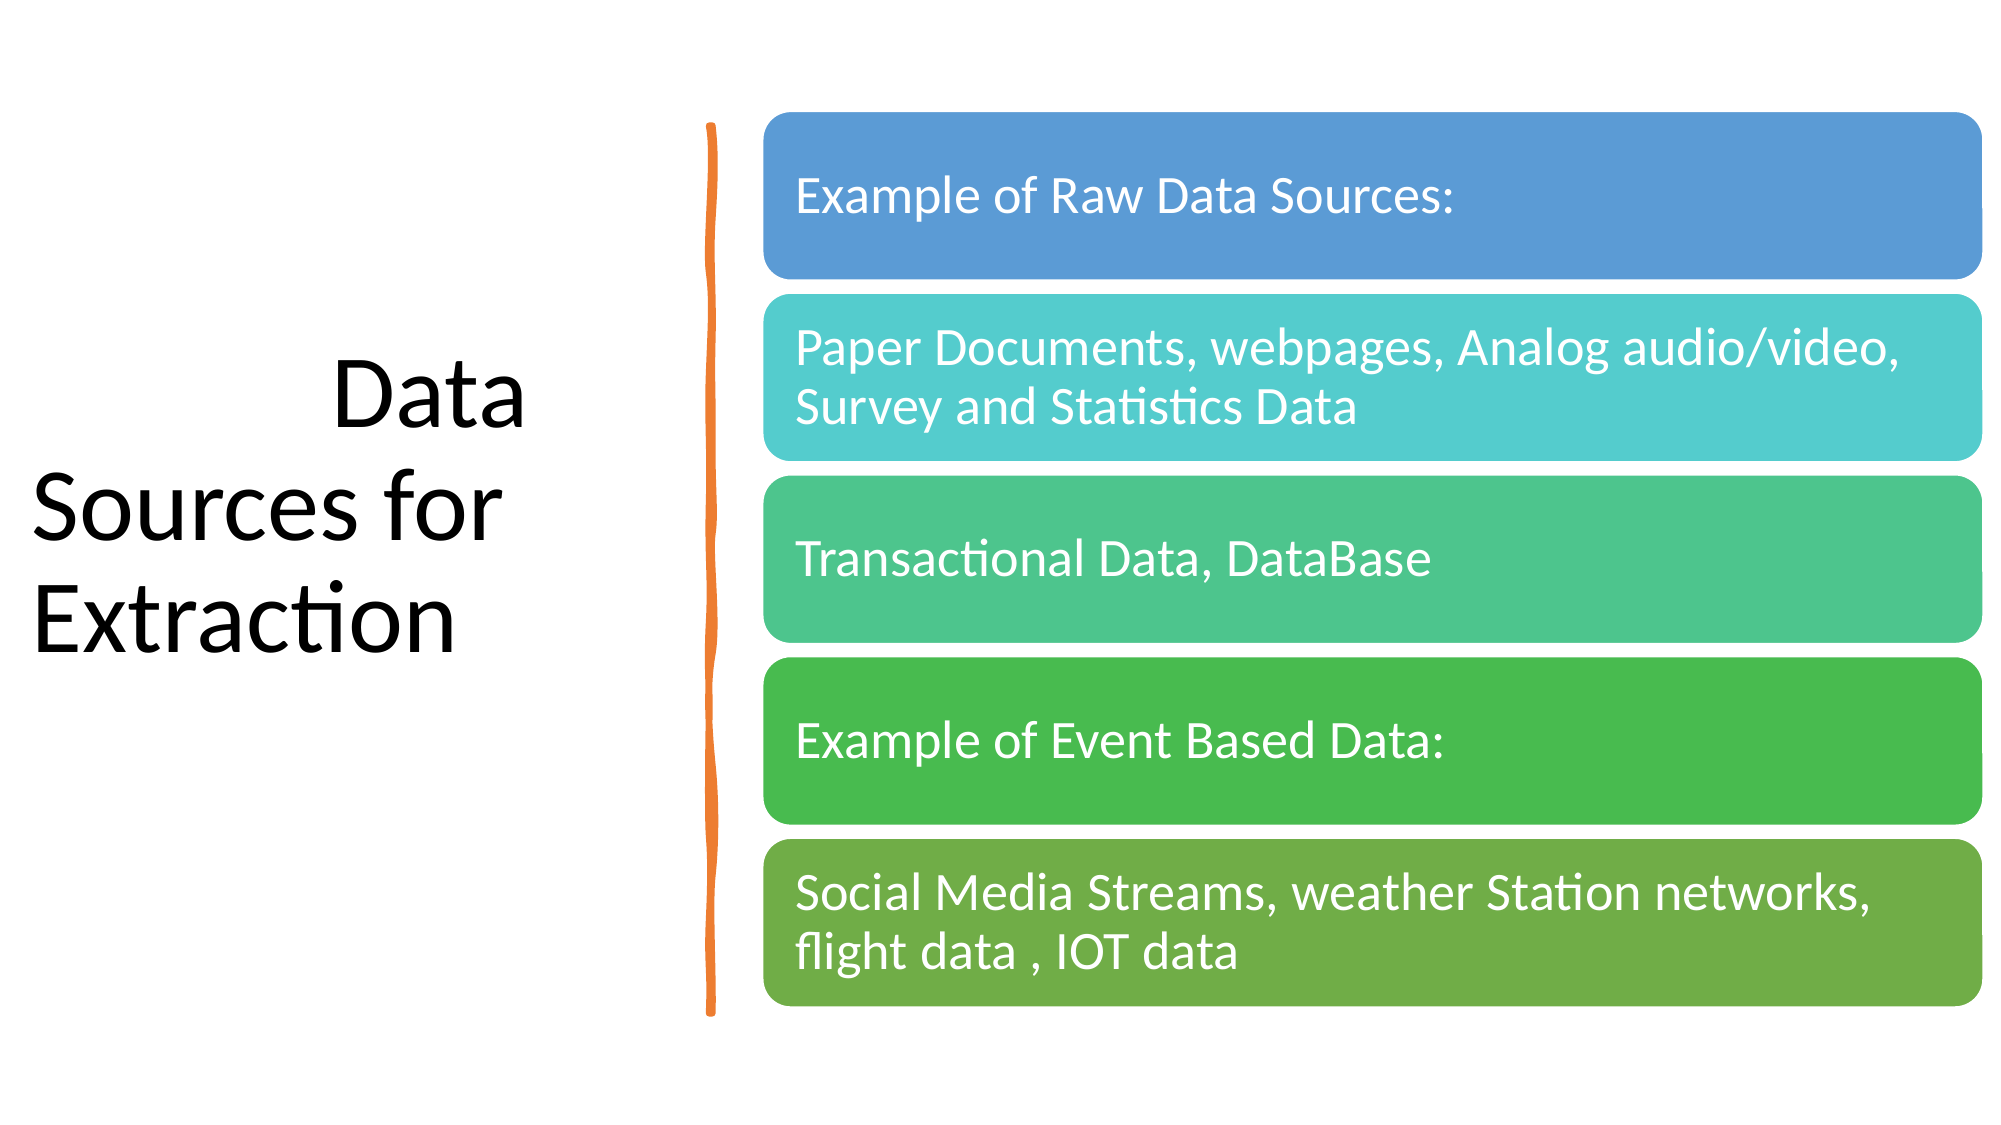

Example of Raw Data Sources:
Paper Documents, webpages, Analog audio/video, Survey and Statistics Data
Transactional Data, DataBase
Example of Event Based Data:
Social Media Streams, weather Station networks, flight data , IOT data
# Data Sources for Extraction